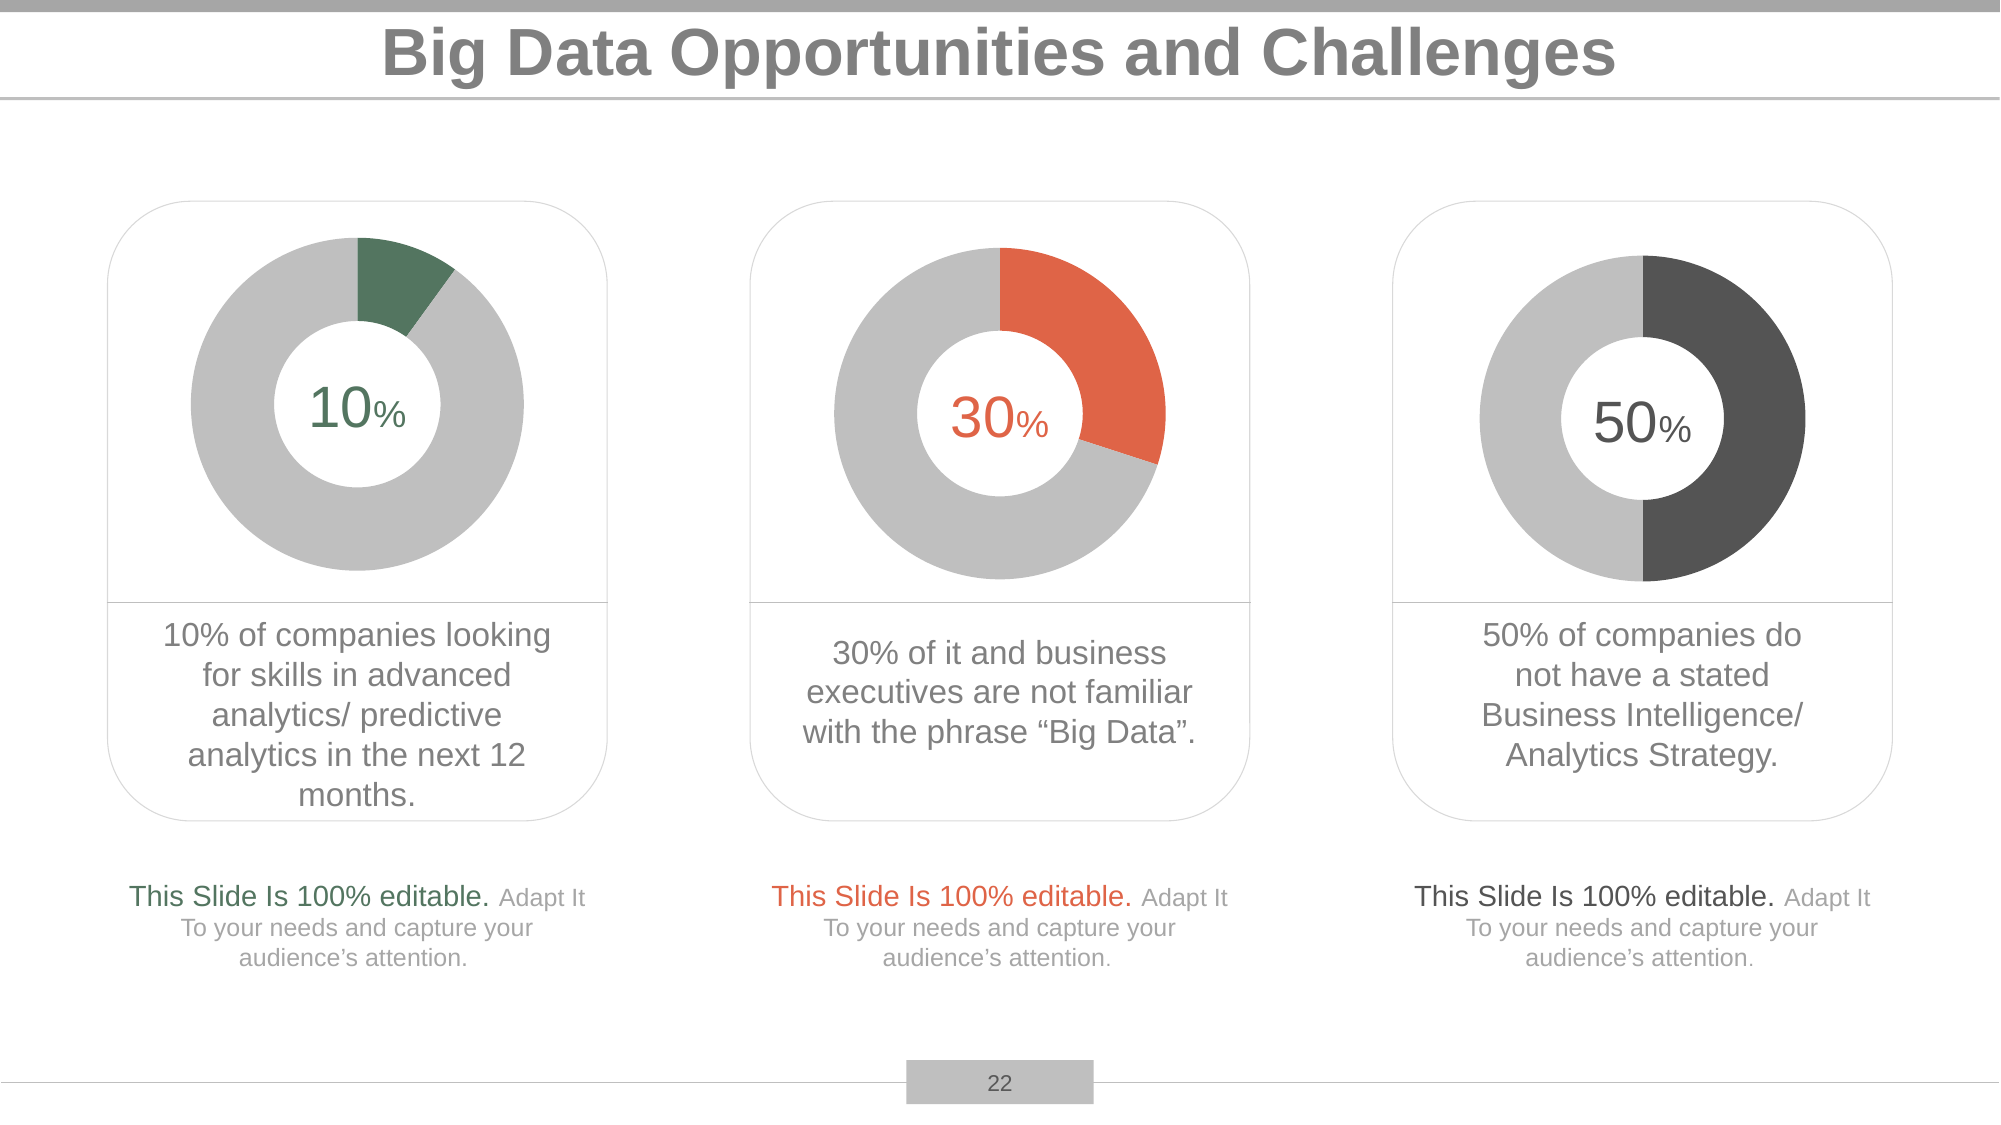

# Big Data Opportunities and Challenges

### Chart

| Category | Sales |
|---|---|
| 1st Qtr | 0.1 |
| 2nd Qtr | 0.9 |
10%
10% of companies looking for skills in advanced analytics/ predictive analytics in the next 12 months.
This Slide Is 100% editable. Adapt It To your needs and capture your audience’s attention.

### Chart

| Category | Sales |
|---|---|
| 1st Qtr | 0.3 |
| 2nd Qtr | 0.7 |
30%
30% of it and business executives are not familiar with the phrase “Big Data”.
This Slide Is 100% editable. Adapt It To your needs and capture your audience’s attention.

### Chart

| Category | Sales |
|---|---|
| 1st Qtr | 0.5 |
| 2nd Qtr | 0.5 |
50%
50% of companies do not have a stated Business Intelligence/ Analytics Strategy.
This Slide Is 100% editable. Adapt It To your needs and capture your audience’s attention.
22